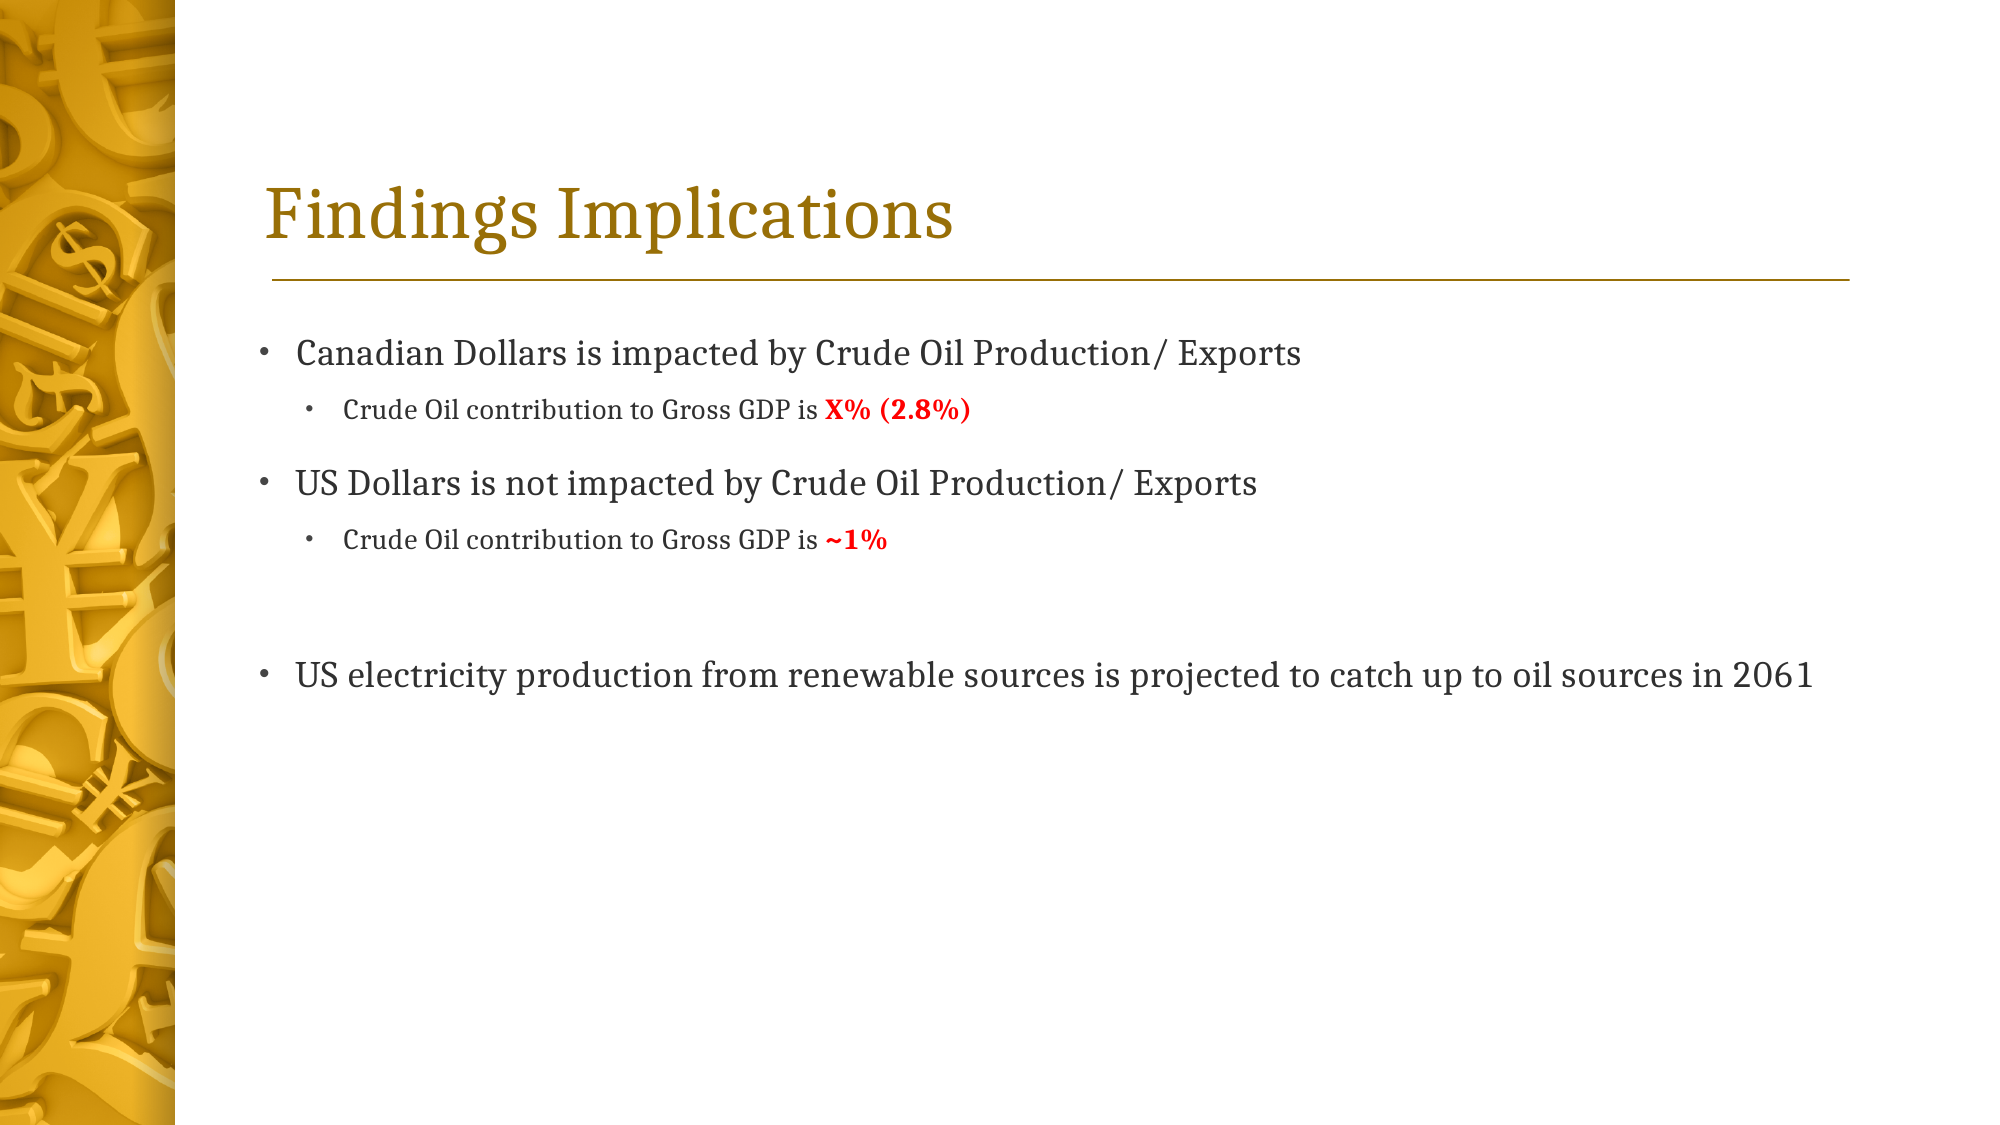

# Findings Implications
Canadian Dollars is impacted by Crude Oil Production/ Exports
Crude Oil contribution to Gross GDP is X% (2.8%)
US Dollars is not impacted by Crude Oil Production/ Exports
Crude Oil contribution to Gross GDP is ~1%

US electricity production from renewable sources is projected to catch up to oil sources in 2061